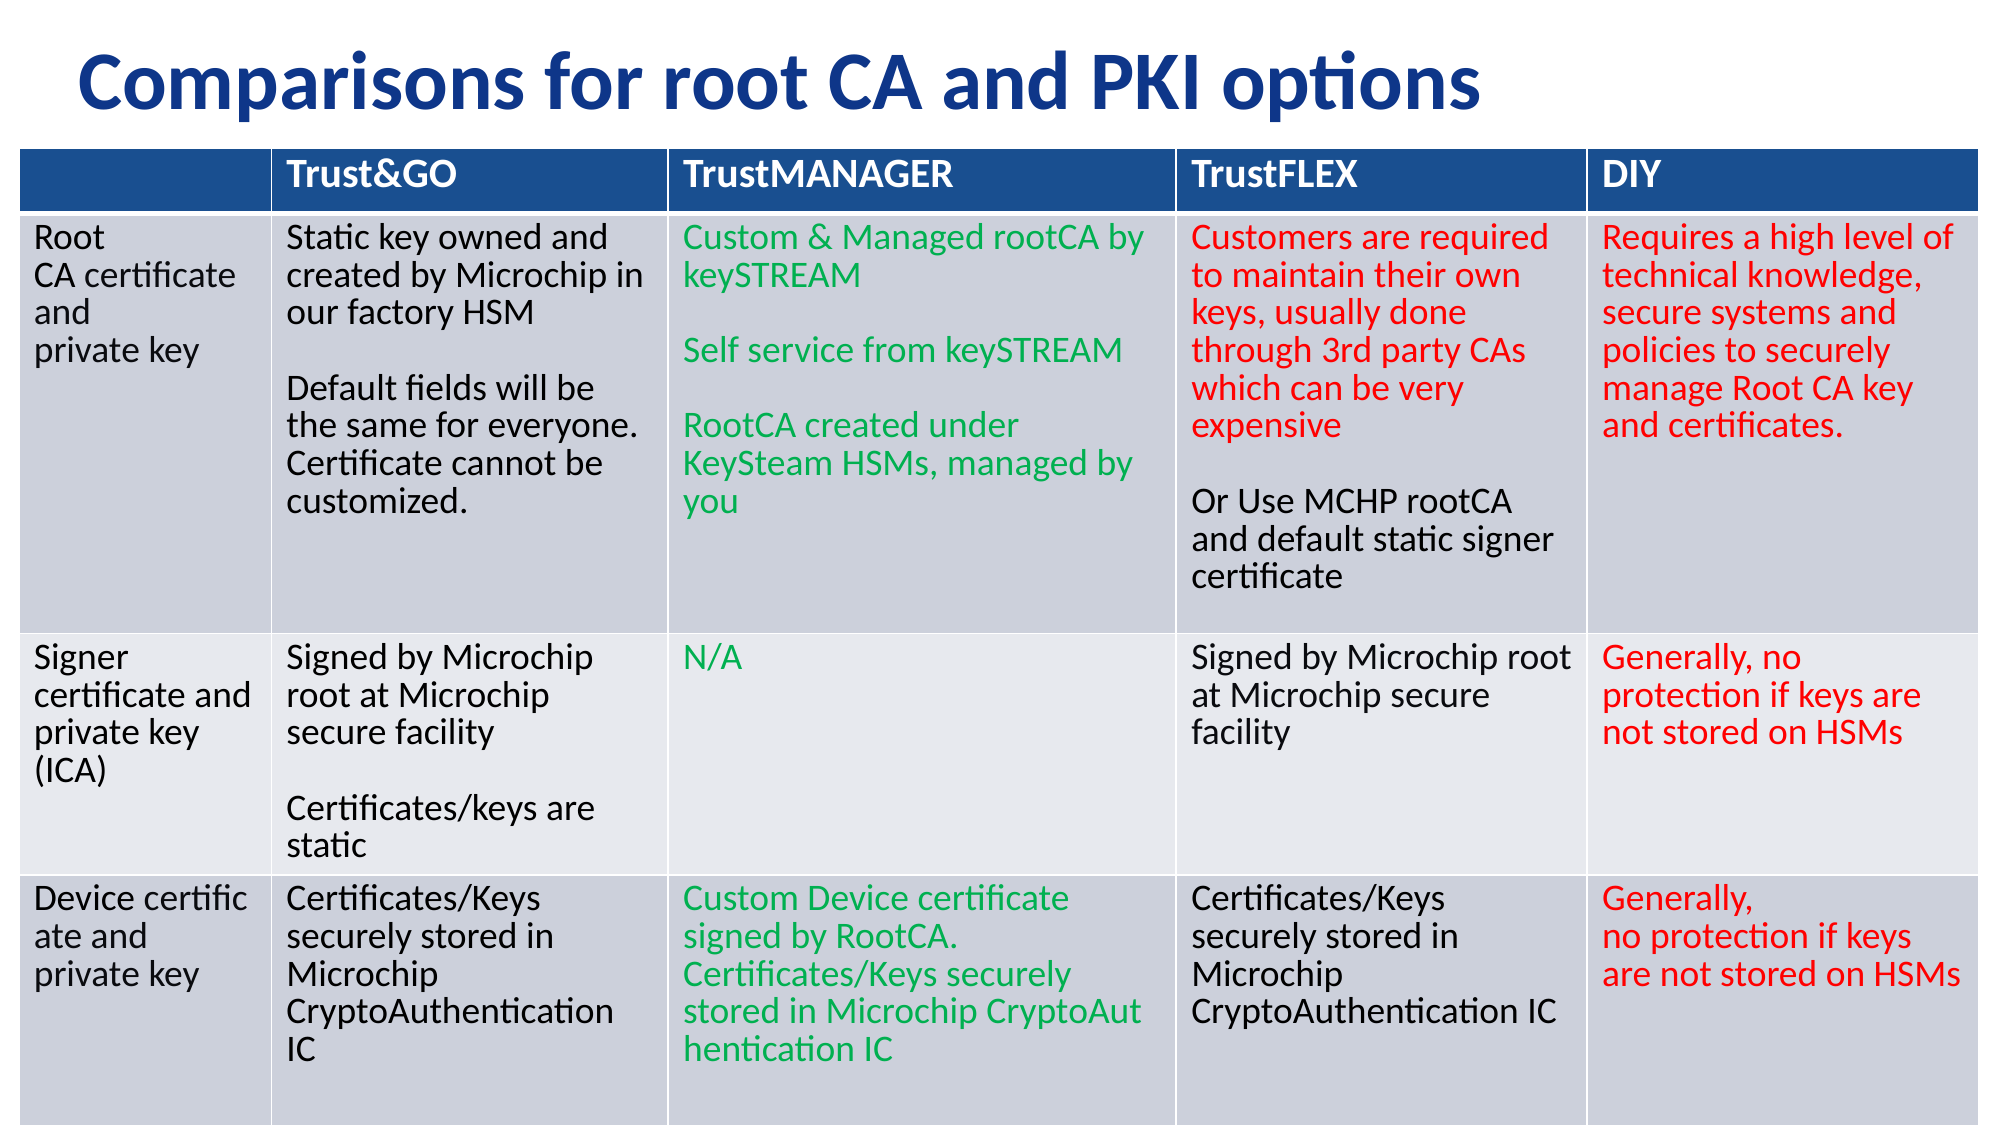

# Comparisons for root CA and PKI options
|  | Trust&GO | TrustMANAGER | TrustFLEX | DIY |
| --- | --- | --- | --- | --- |
| Root CA certificate and private key | Static key owned and created by Microchip in our factory HSM Default fields will be the same for everyone. Certificate cannot be customized. | Custom & Managed rootCA by keySTREAM Self service from keySTREAM RootCA created under KeySteam HSMs, managed by you | Customers are required to maintain their own keys, usually done through 3rd party CAs which can be very expensive Or Use MCHP rootCA and default static signer certificate | Requires a high level of technical knowledge, secure systems and policies to securely manage Root CA key and certificates. |
| Signer certificate and private key (ICA) | Signed by Microchip root at Microchip secure facility Certificates/keys are static | N/A | Signed by Microchip root at Microchip secure facility | Generally, no protection if keys are not stored on HSMs |
| Device certificate and private key | Certificates/Keys securely stored in Microchip CryptoAuthentication IC | Custom Device certificate signed by RootCA. Certificates/Keys securely stored in Microchip CryptoAuthentication IC | Certificates/Keys securely stored in Microchip CryptoAuthentication IC | Generally, no protection if keys are not stored on HSMs |
49